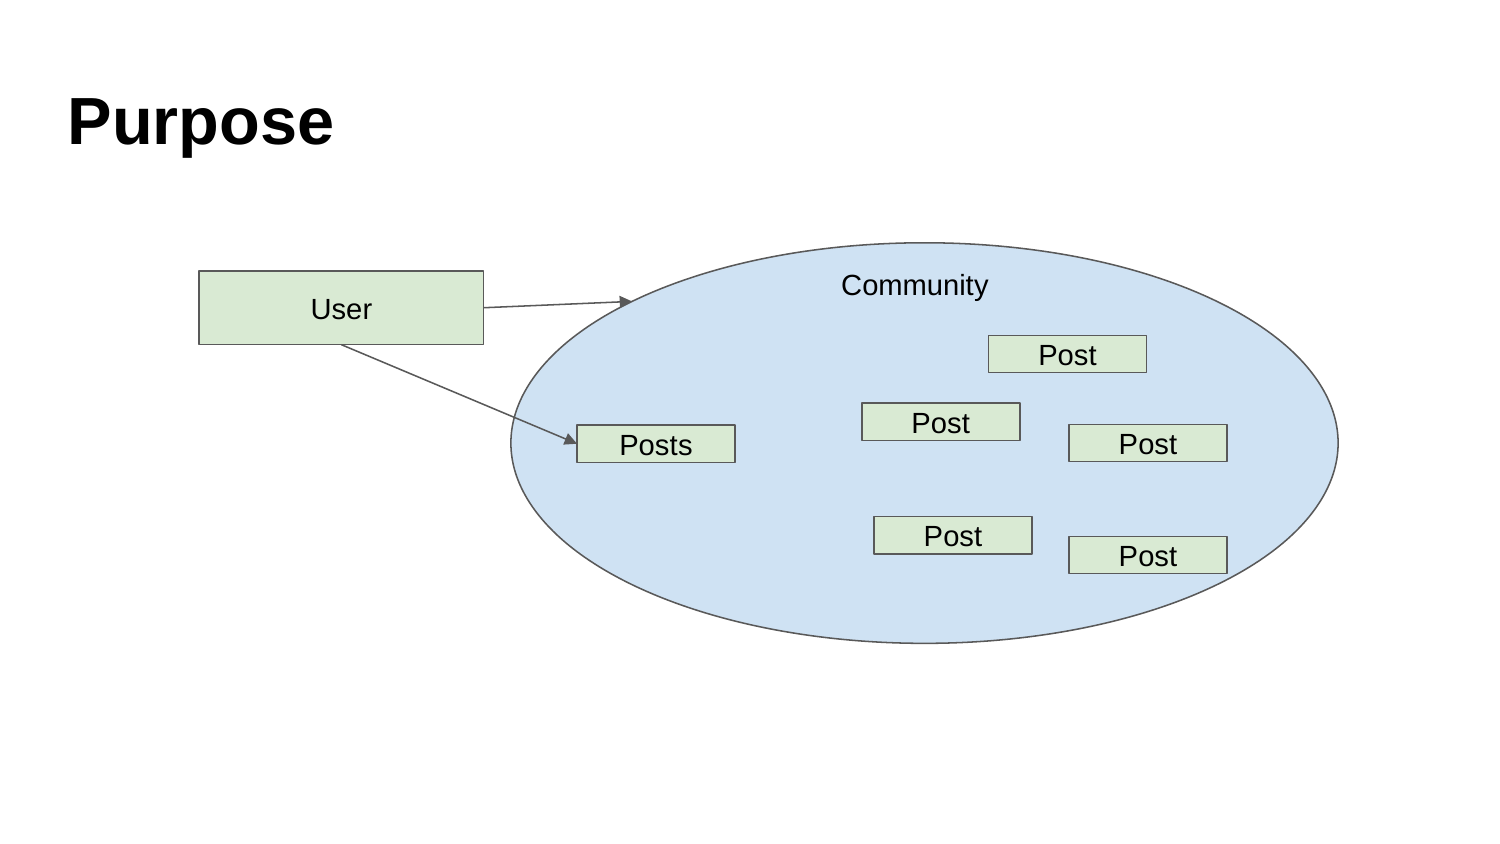

Purpose

Community
User
Post
Post
Post
Posts
Post
Post